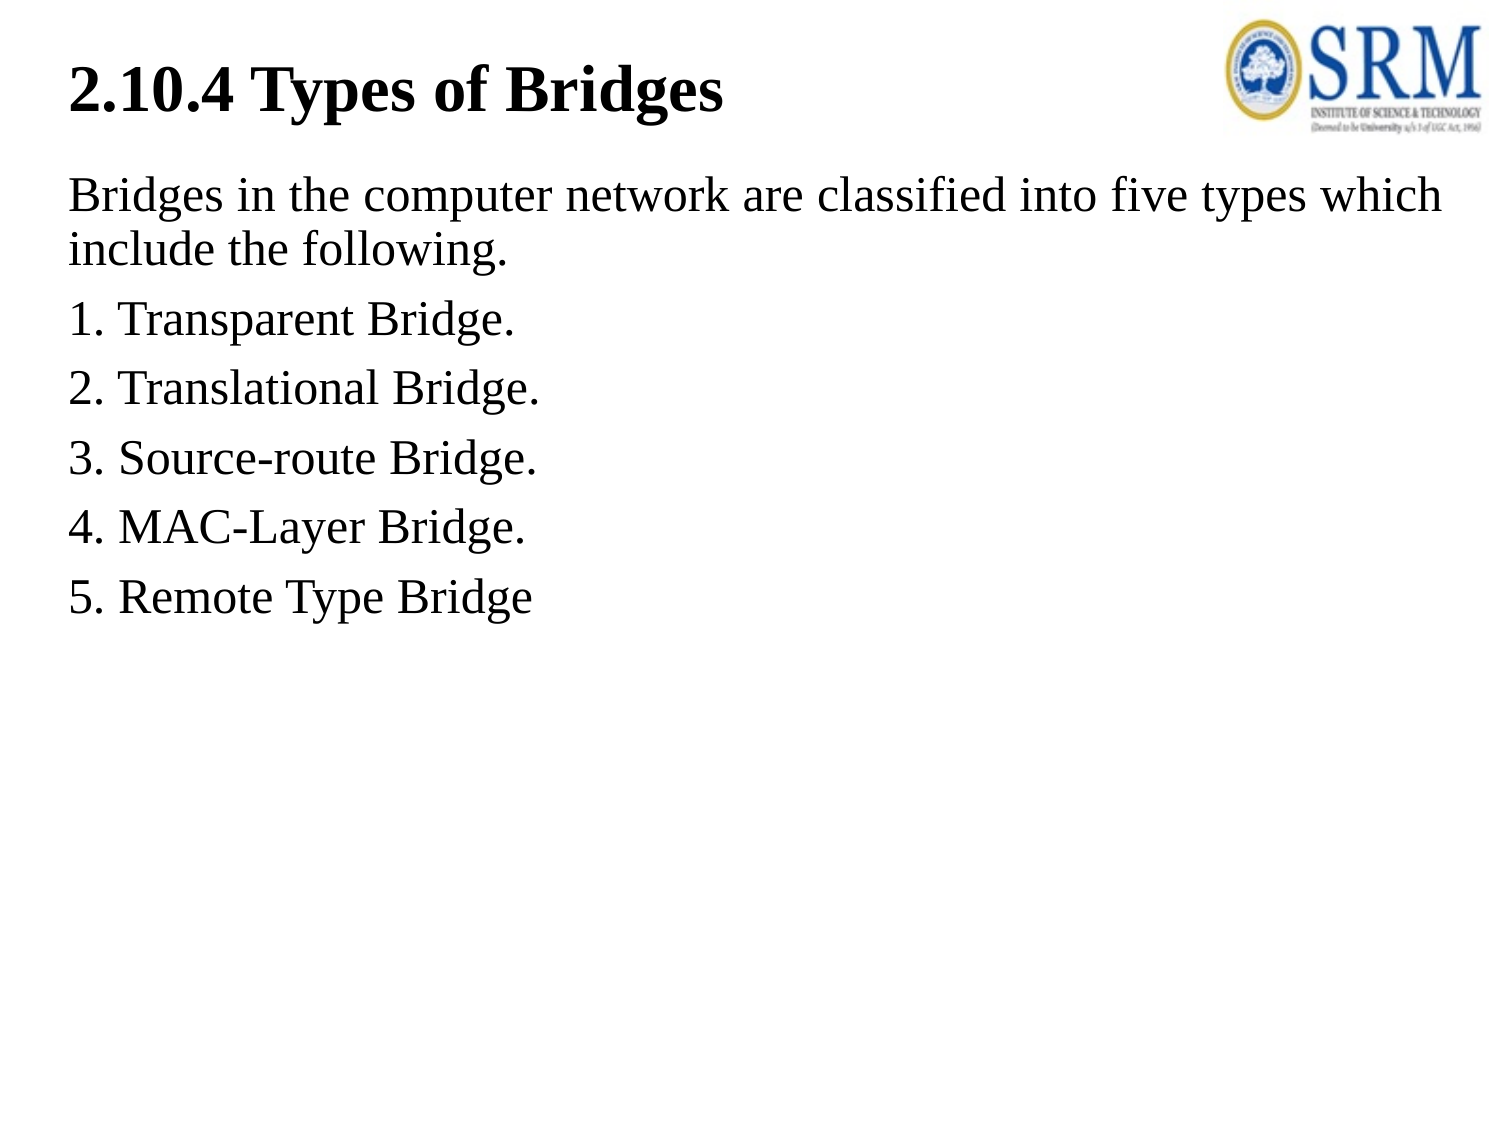

# 2.10.4 Types of Bridges
Bridges in the computer network are classified into five types which include the following.
1. Transparent Bridge.
2. Translational Bridge.
3. Source-route Bridge.
4. MAC-Layer Bridge.
5. Remote Type Bridge